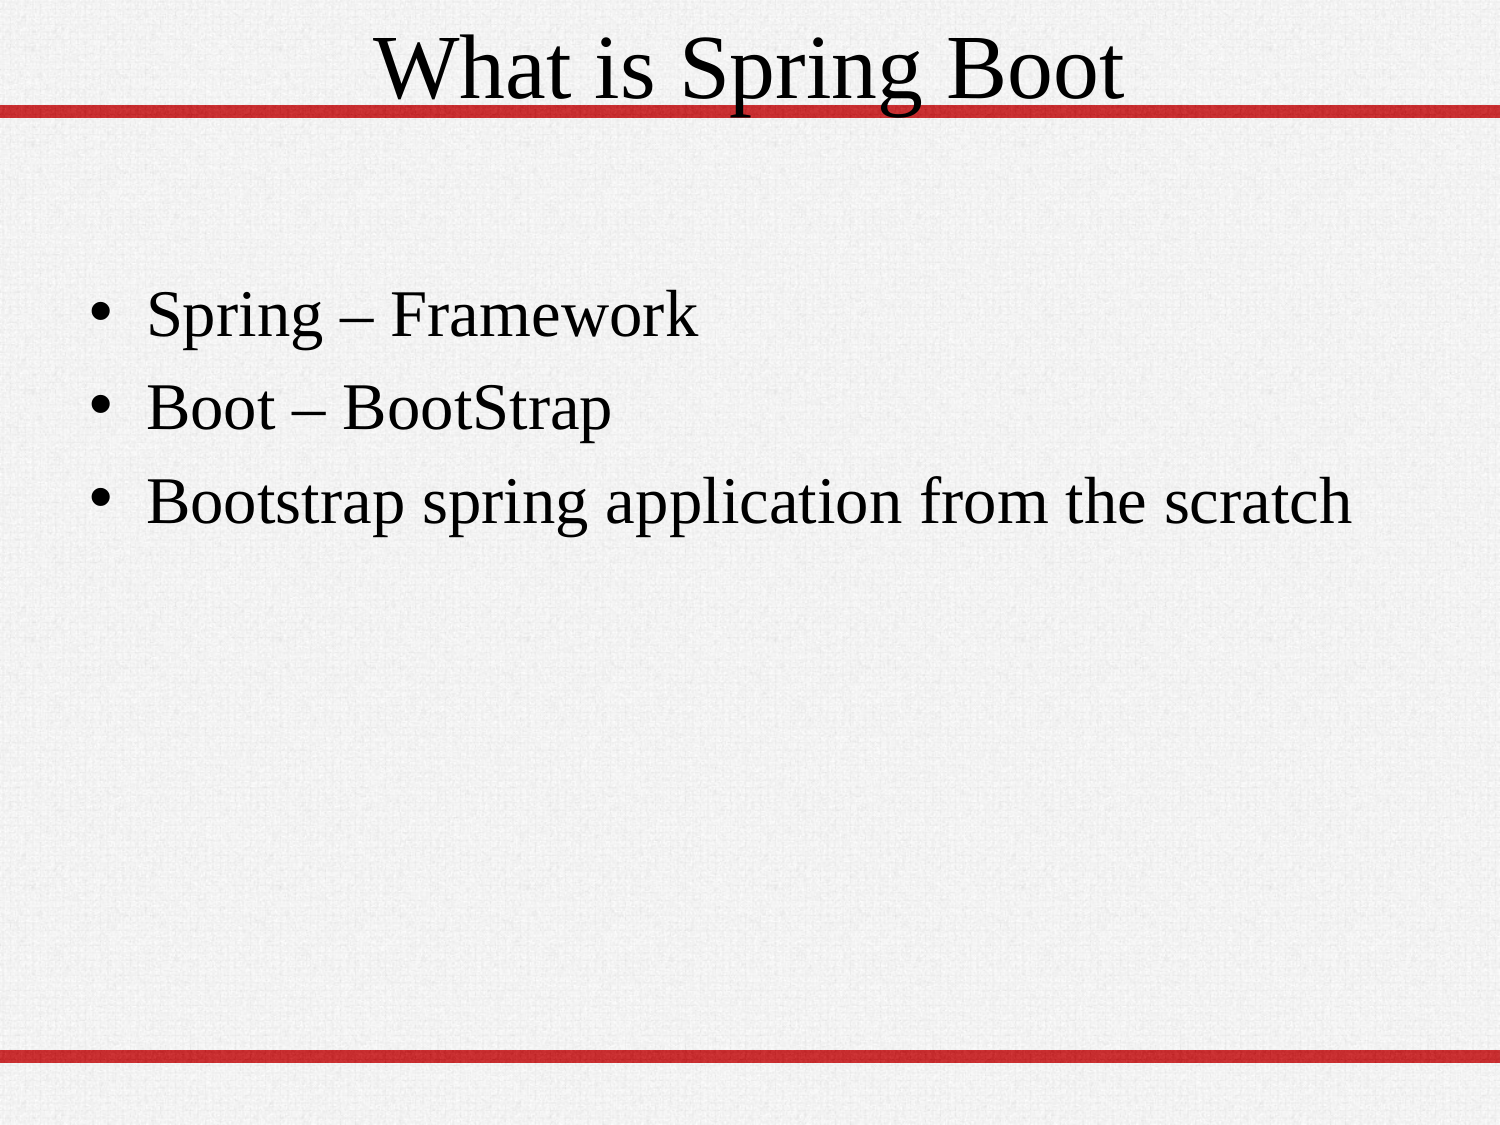

# What is Spring Boot
Spring – Framework
Boot – BootStrap
Bootstrap spring application from the scratch

2